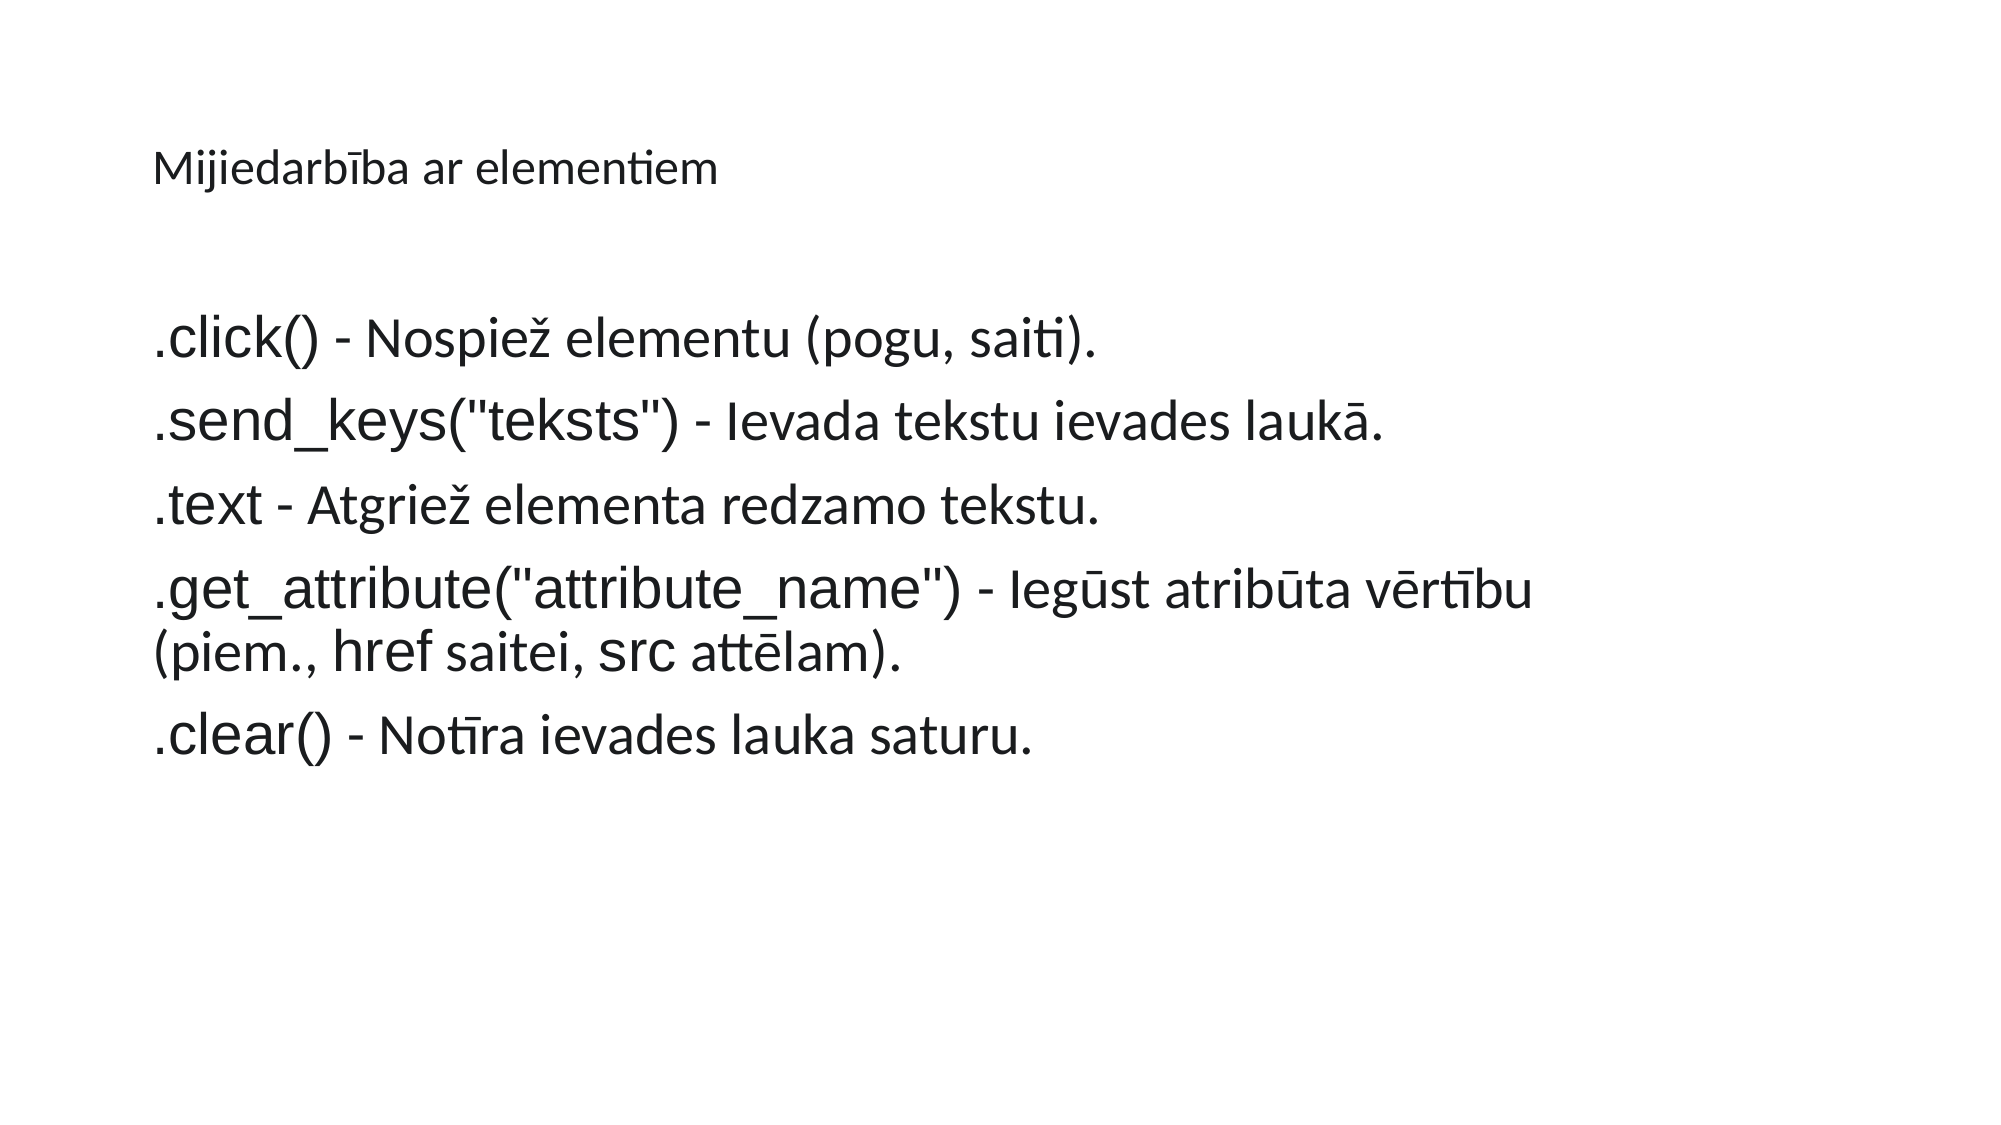

# Mijiedarbība ar elementiem
.click() - Nospiež elementu (pogu, saiti).
.send_keys("teksts") - Ievada tekstu ievades laukā.
.text - Atgriež elementa redzamo tekstu.
.get_attribute("attribute_name") - Iegūst atribūta vērtību (piem., href saitei, src attēlam).
.clear() - Notīra ievades lauka saturu.